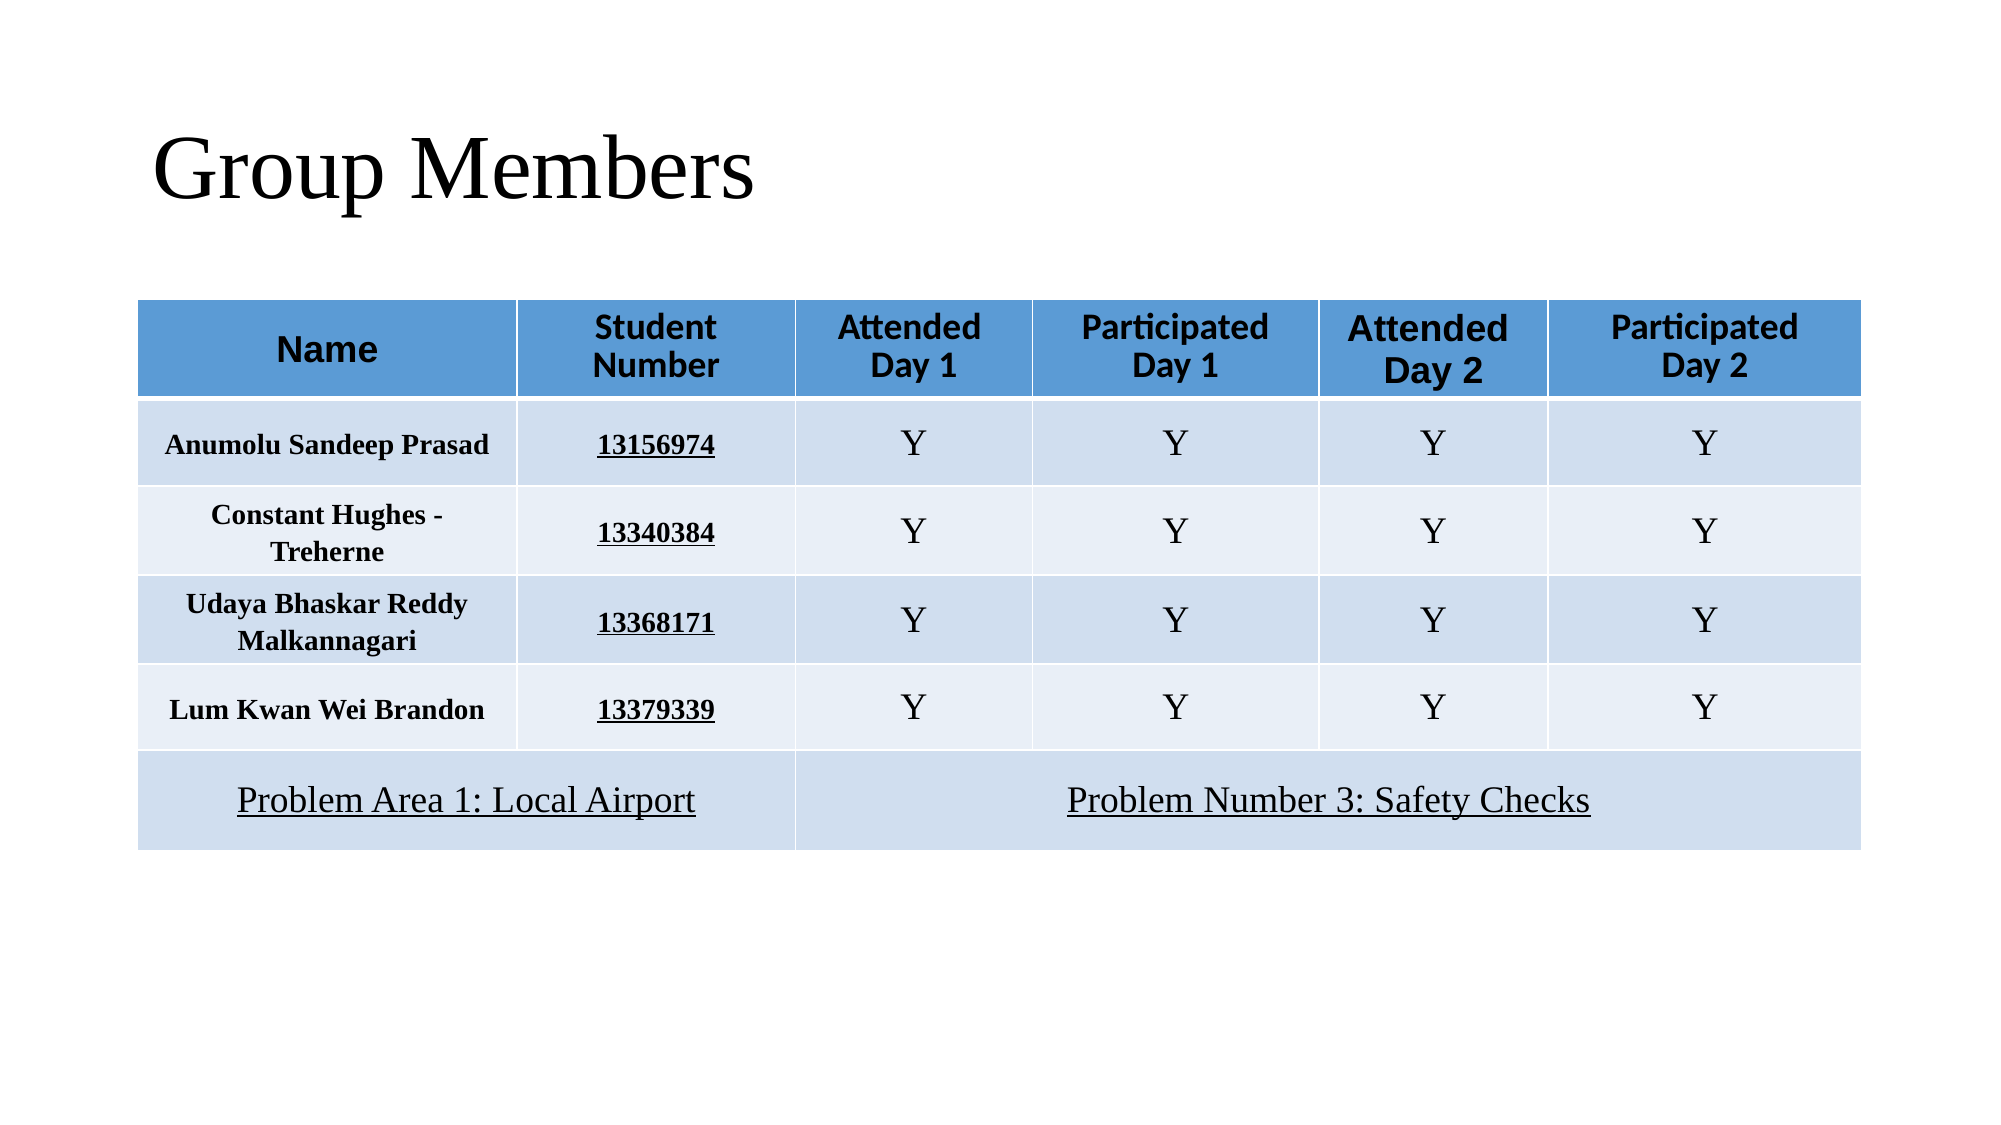

# Group Members
| Name | Student Number | Attended Day 1 |  | Participated Day 1 | Attended Day 2 | Participated Day 2 |
| --- | --- | --- | --- | --- | --- | --- |
| Anumolu Sandeep Prasad | 13156974 | Y |  | Y | Y | Y |
| Constant Hughes - Treherne | 13340384 | Y |  | Y | Y | Y |
| Udaya Bhaskar Reddy Malkannagari | 13368171 | Y |  | Y | Y | Y |
| Lum Kwan Wei Brandon | 13379339 | Y |  | Y | Y | Y |
| Problem Area 1: Local Airport |  | Problem Number 3: Safety Checks |  |  |  |  |